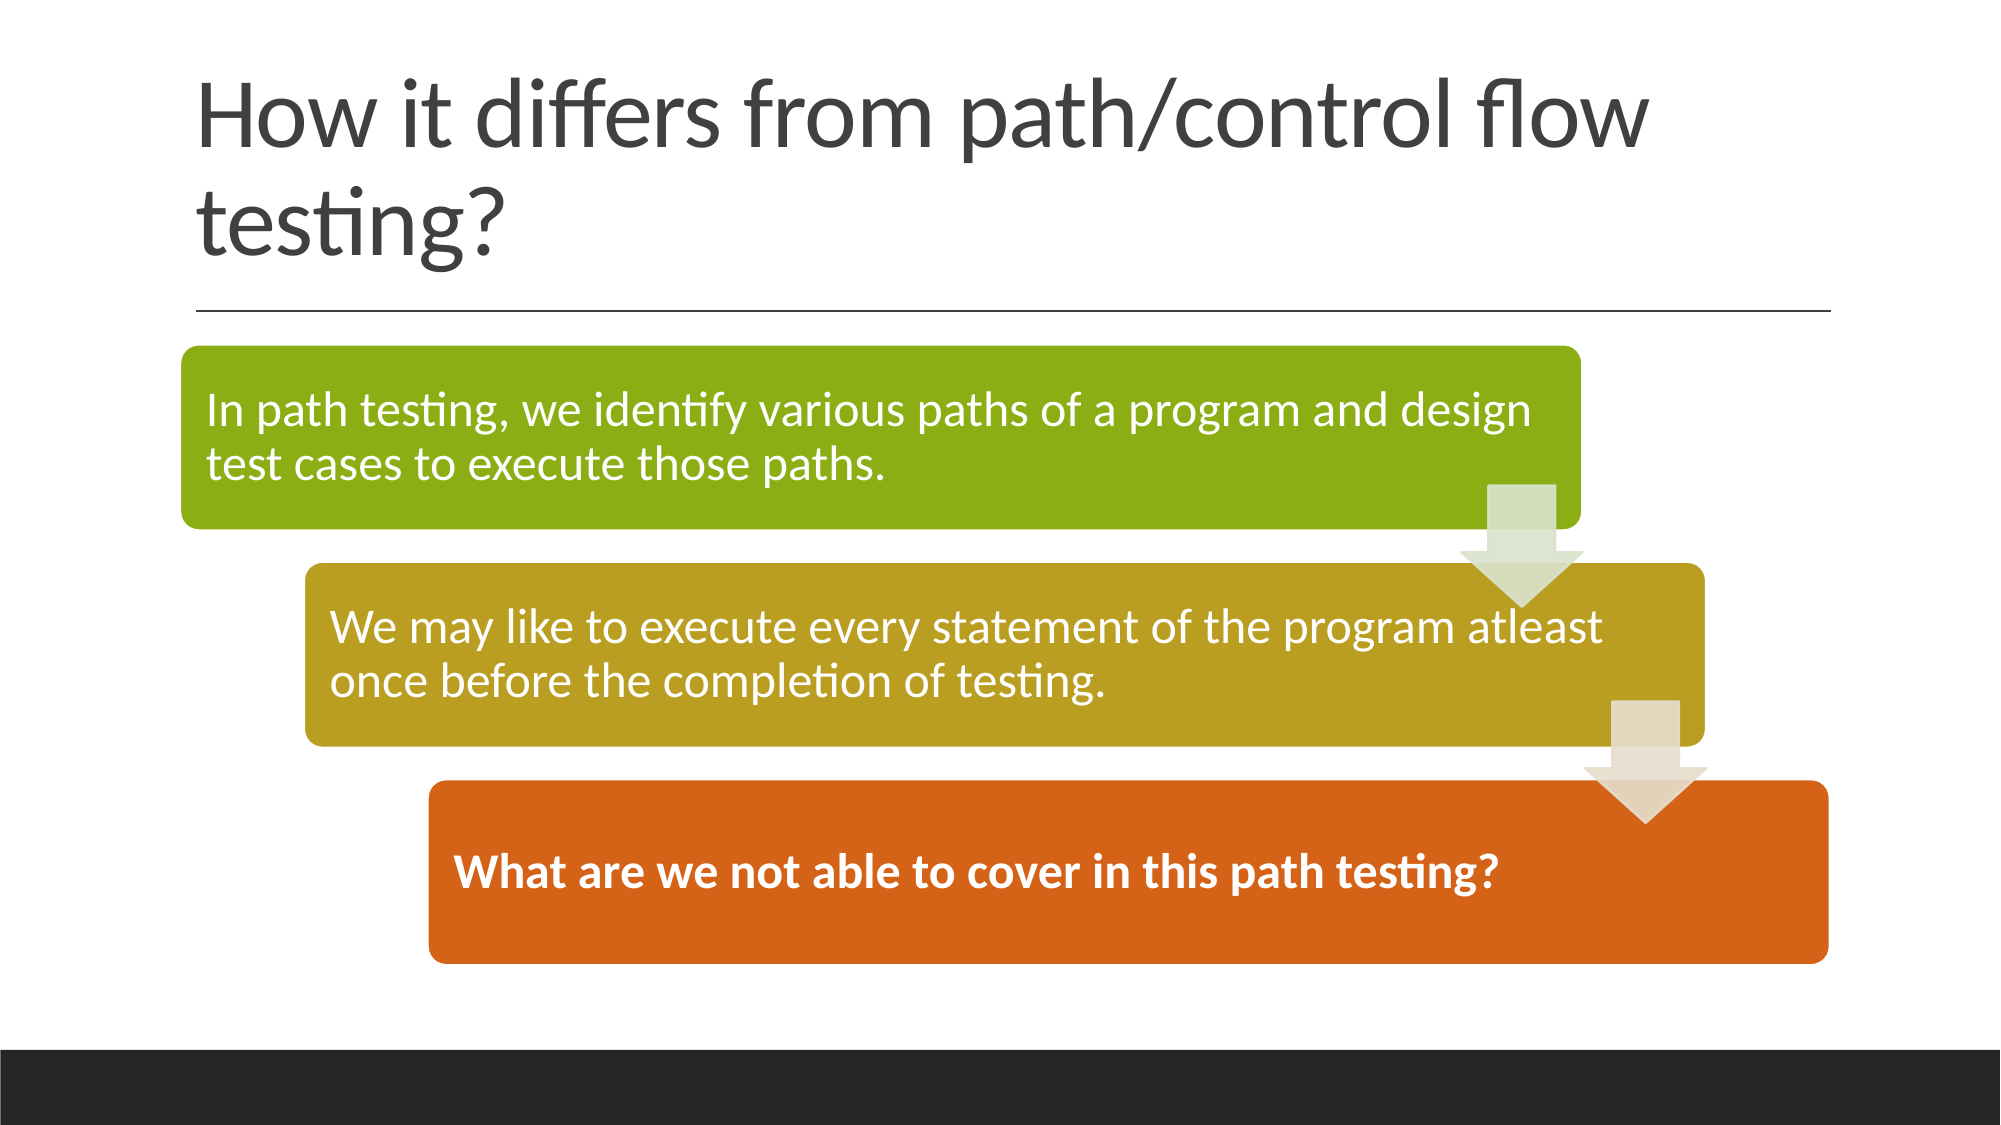

# How it differs from path/control flow testing?
In path testing, we identify various paths of a program and design test cases to execute those paths.
We may like to execute every statement of the program atleast once before the completion of testing.
What are we not able to cover in this path testing?